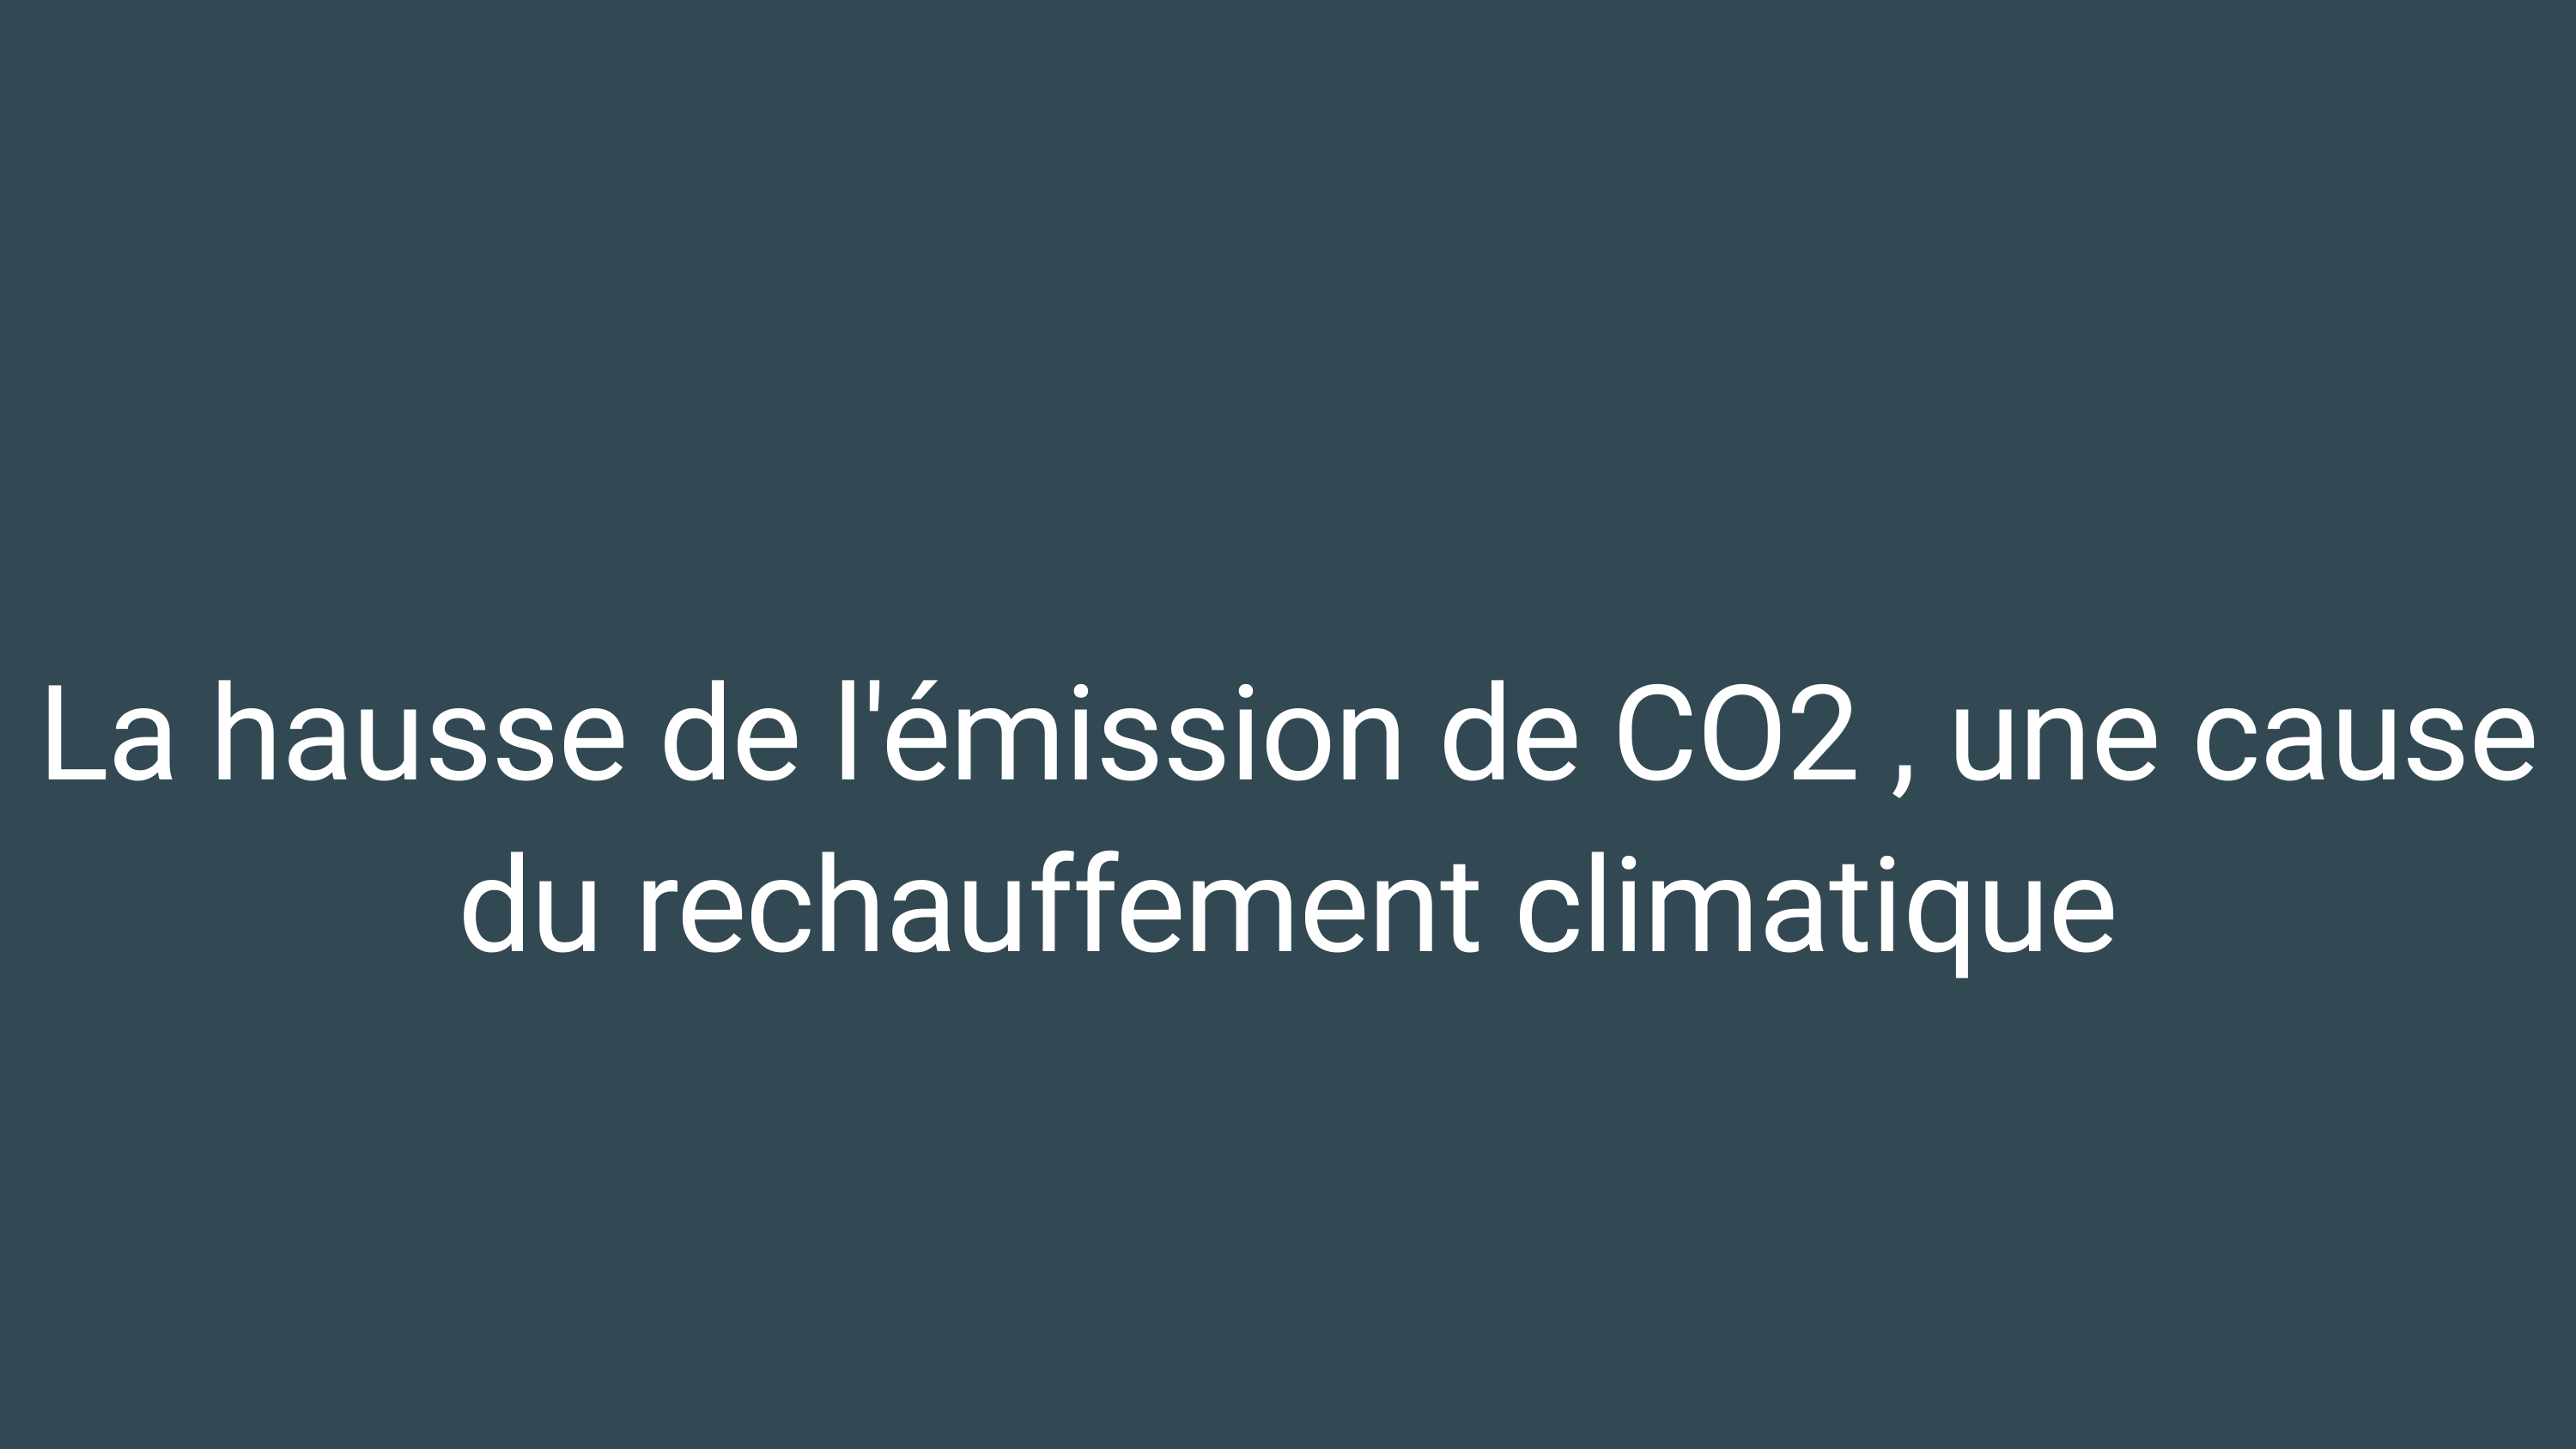

La hausse de l'émission de CO2 , une cause du rechauffement climatique